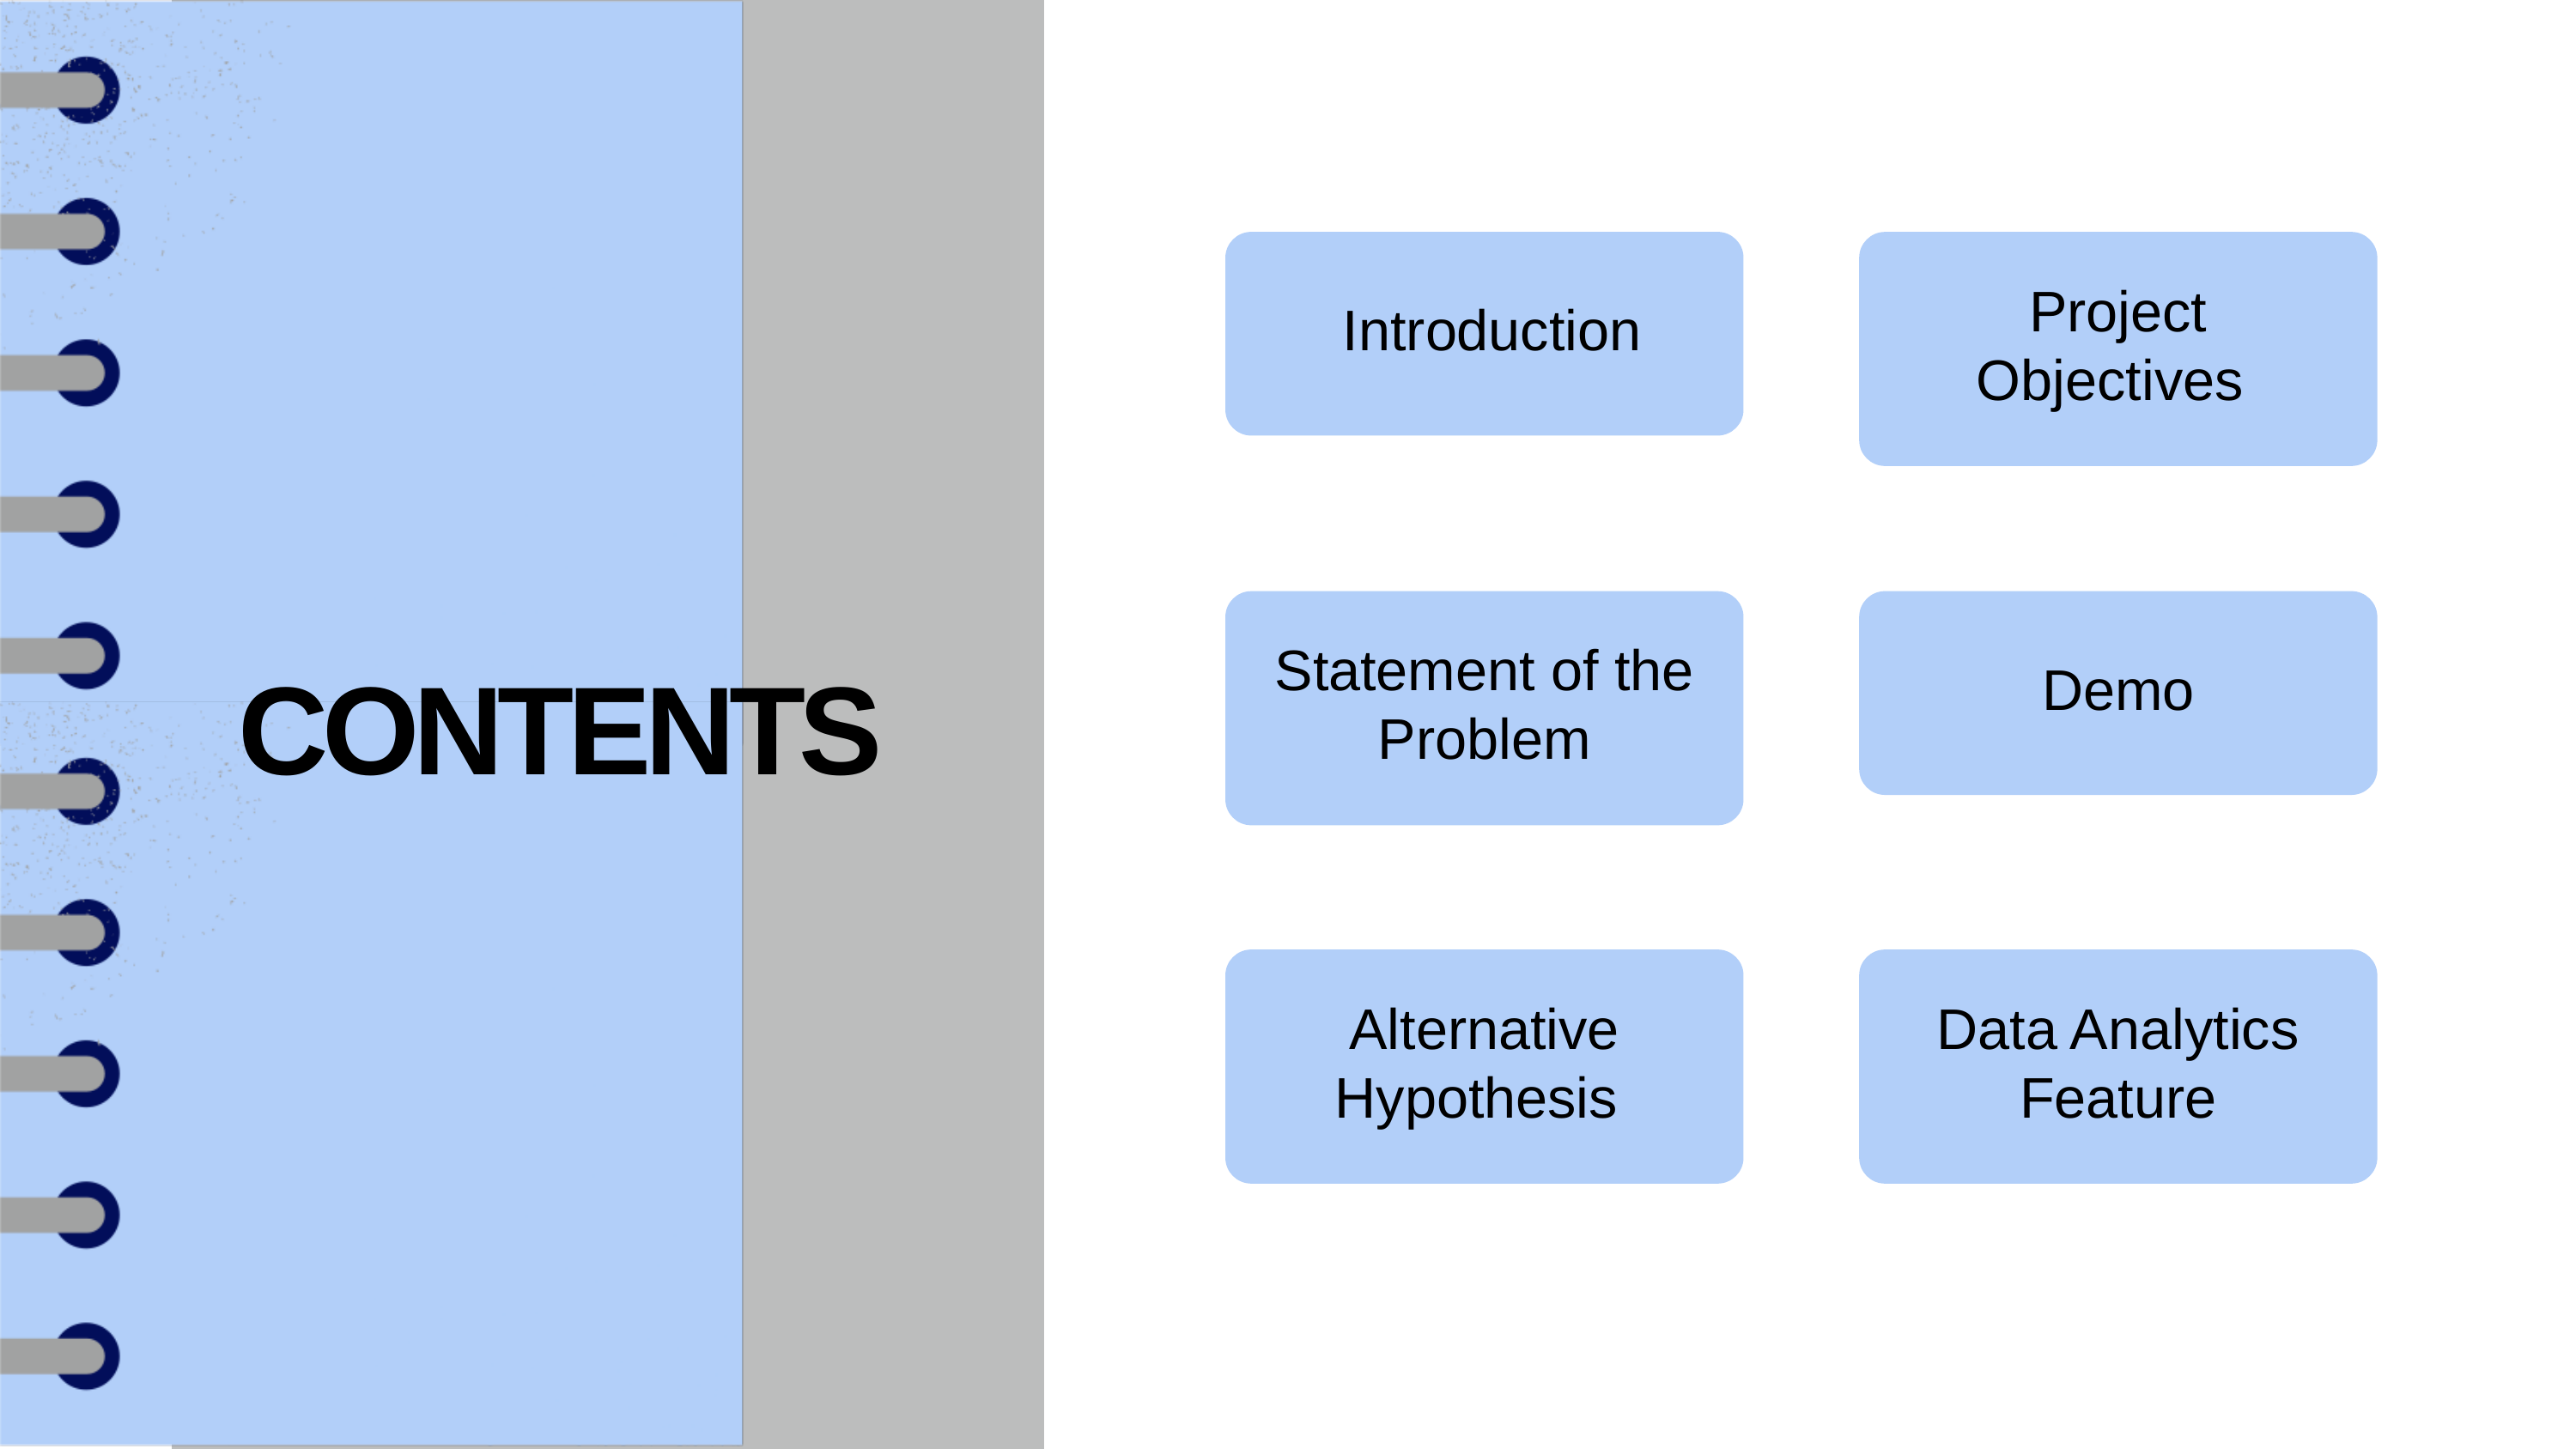

Introduction

Project Objectives

Statement of the Problem

Demo
CONTENTS

Alternative Hypothesis

Data Analytics Feature